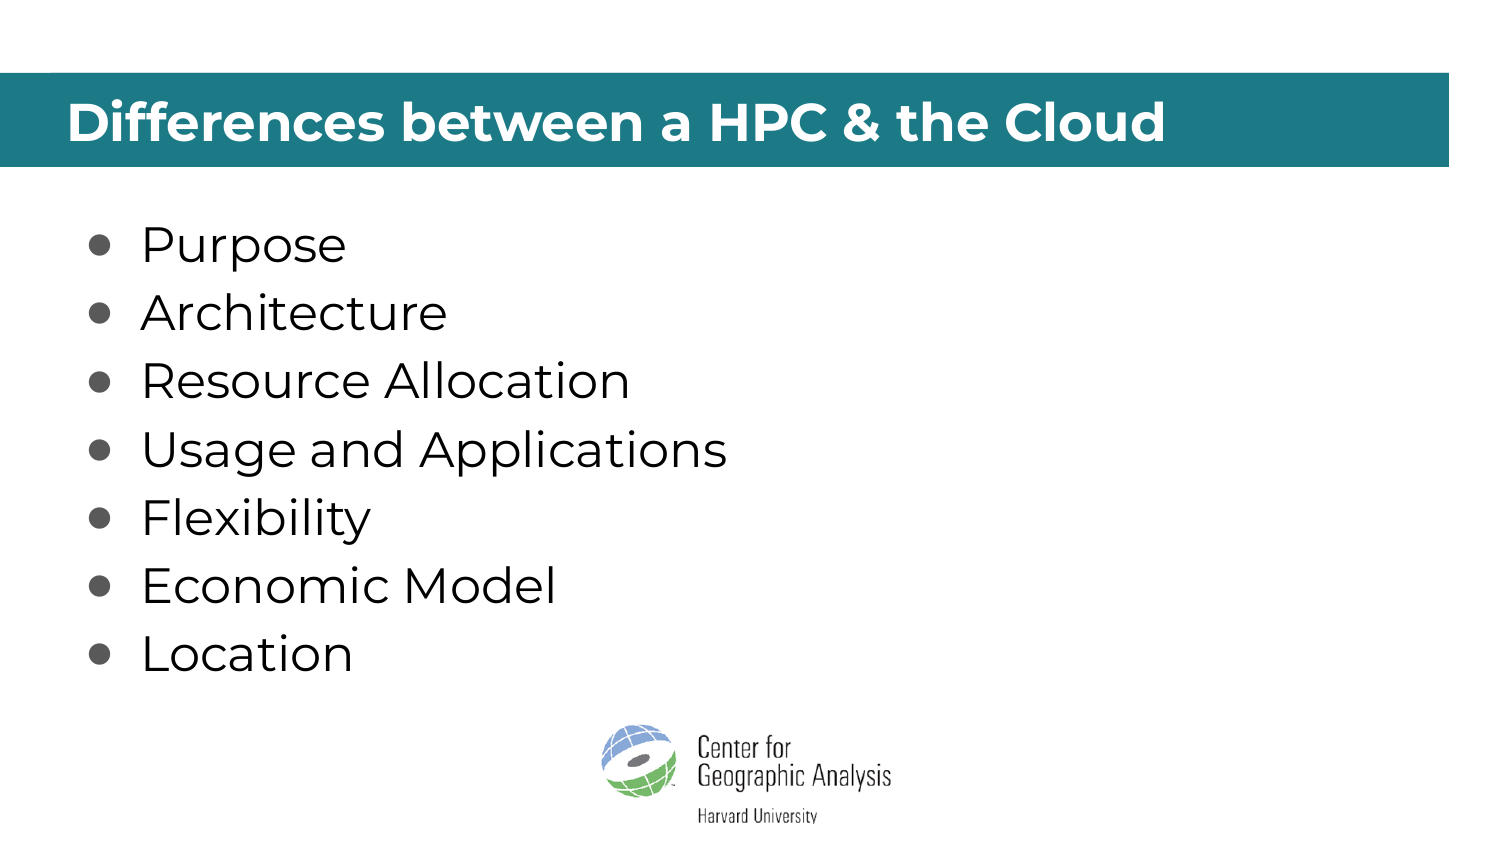

# Differences between a HPC & the Cloud
Purpose
Architecture
Resource Allocation
Usage and Applications
Flexibility
Economic Model
Location